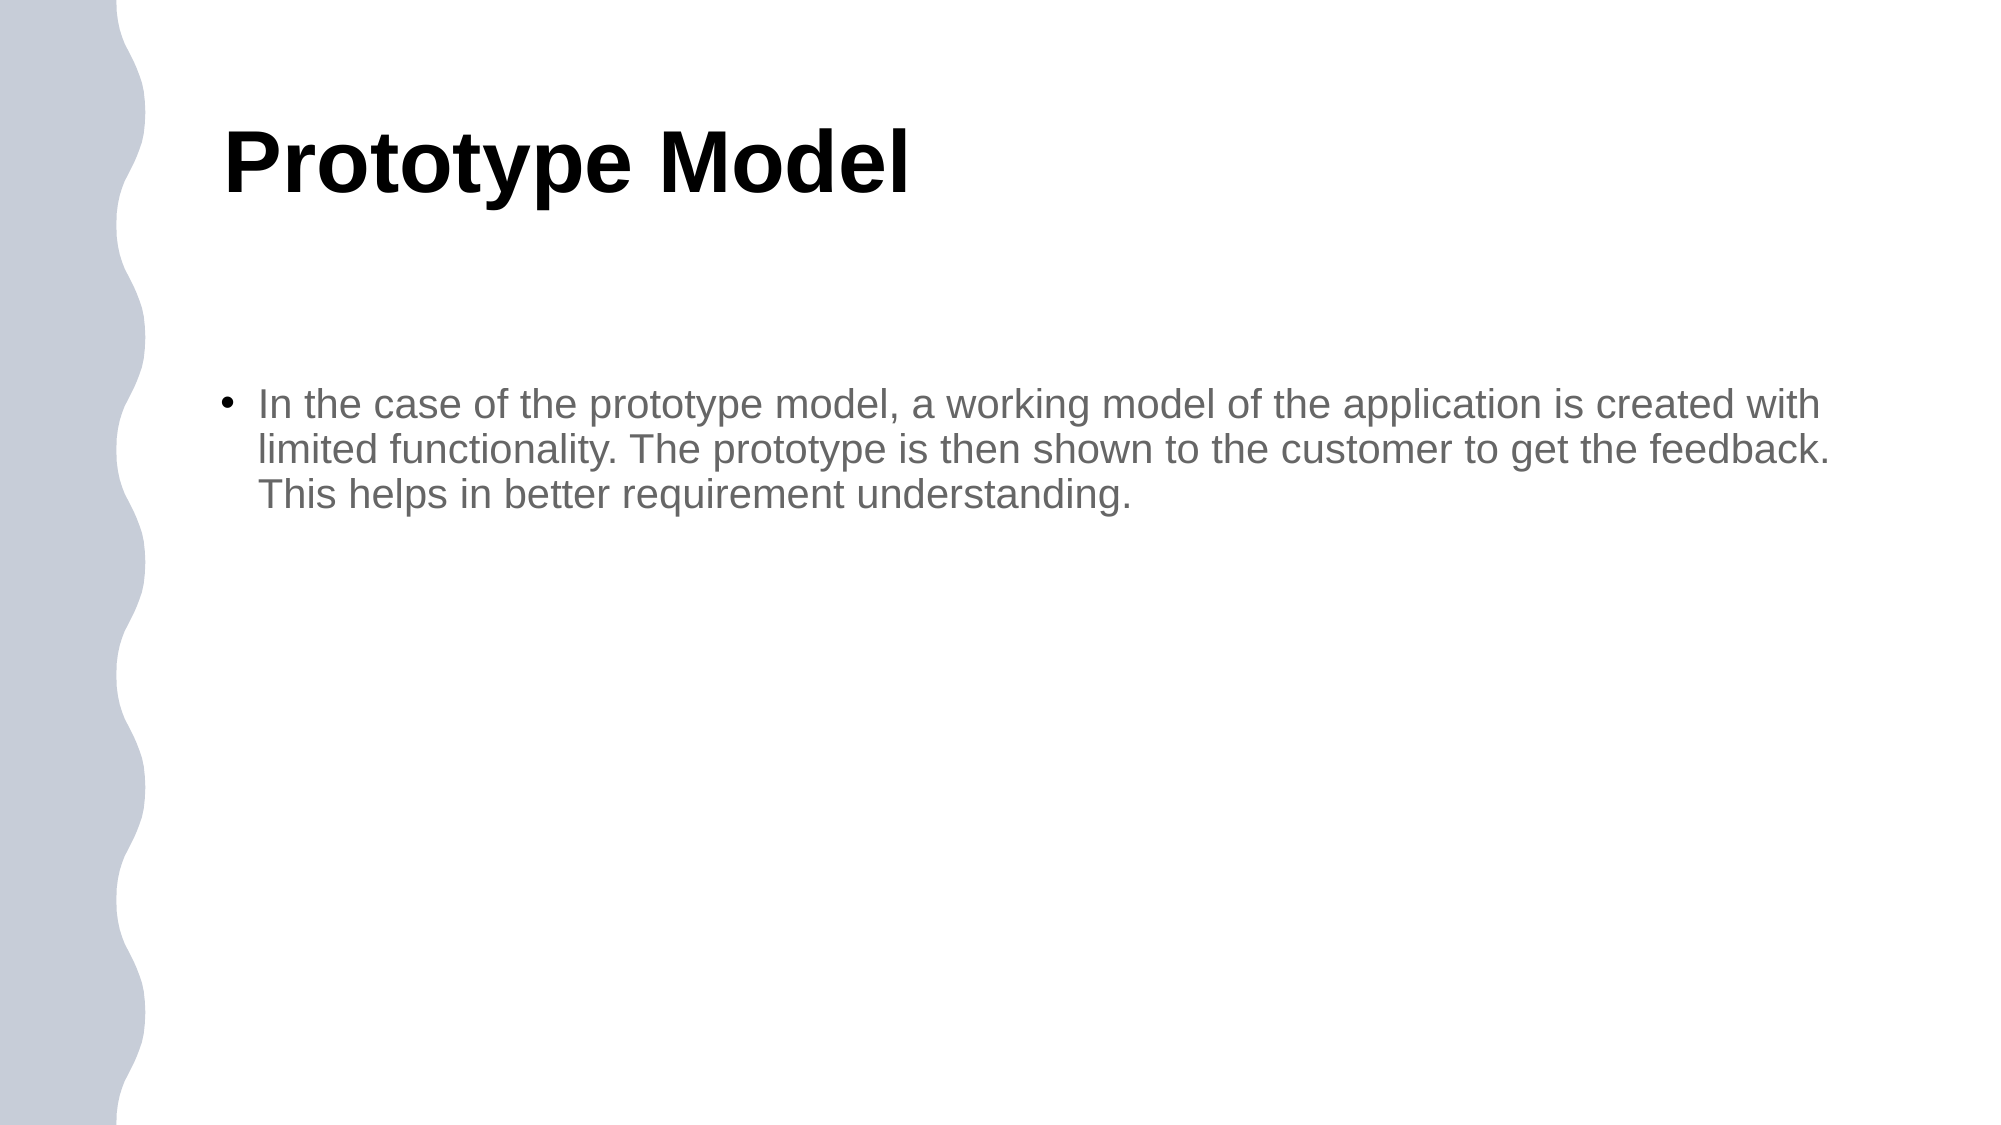

# Prototype Model
In the case of the prototype model, a working model of the application is created with limited functionality. The prototype is then shown to the customer to get the feedback. This helps in better requirement understanding.